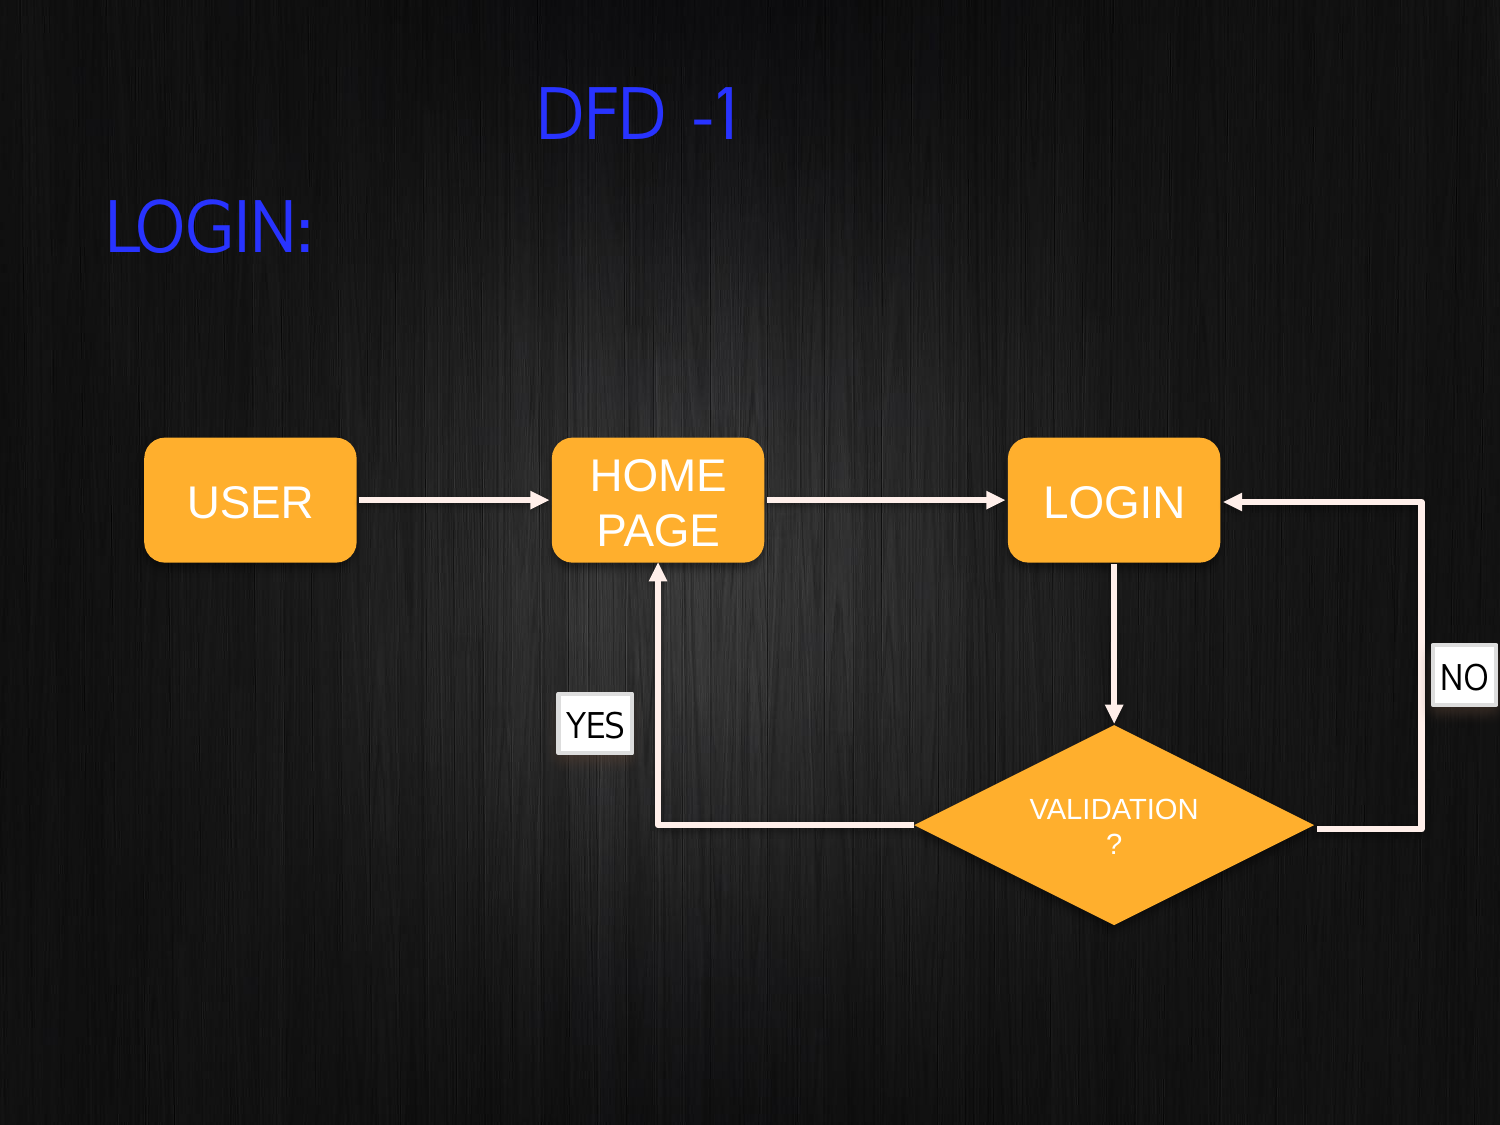

DFD -1
LOGIN:

USER

HOME PAGE

LOGIN

NO
YES

VALIDATION?